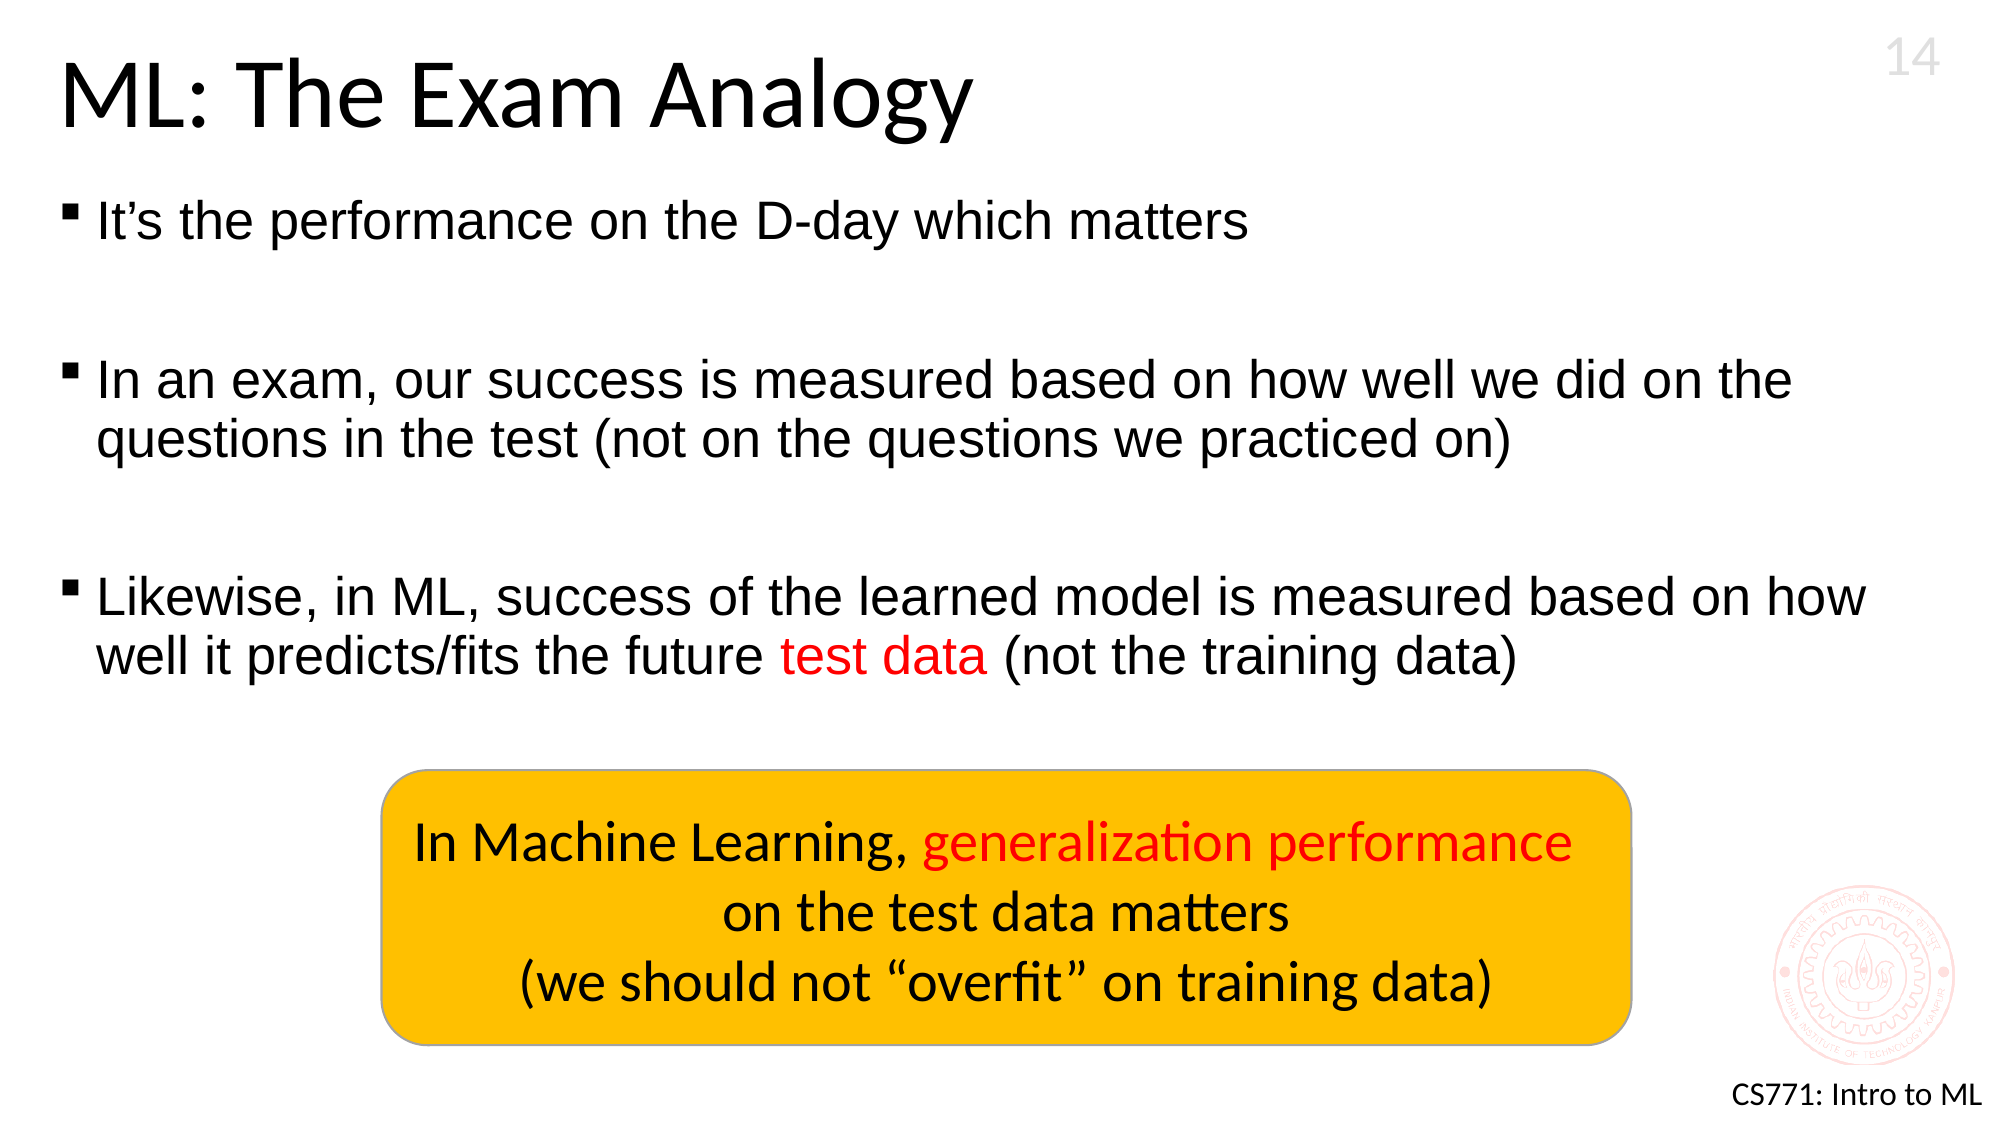

14
# ML: The Exam Analogy
It’s the performance on the D-day which matters

In an exam, our success is measured based on how well we did on the questions in the test (not on the questions we practiced on)

Likewise, in ML, success of the learned model is measured based on how well it predicts/fits the future test data (not the training data)
In Machine Learning, generalization performance
on the test data matters
(we should not “overfit” on training data)